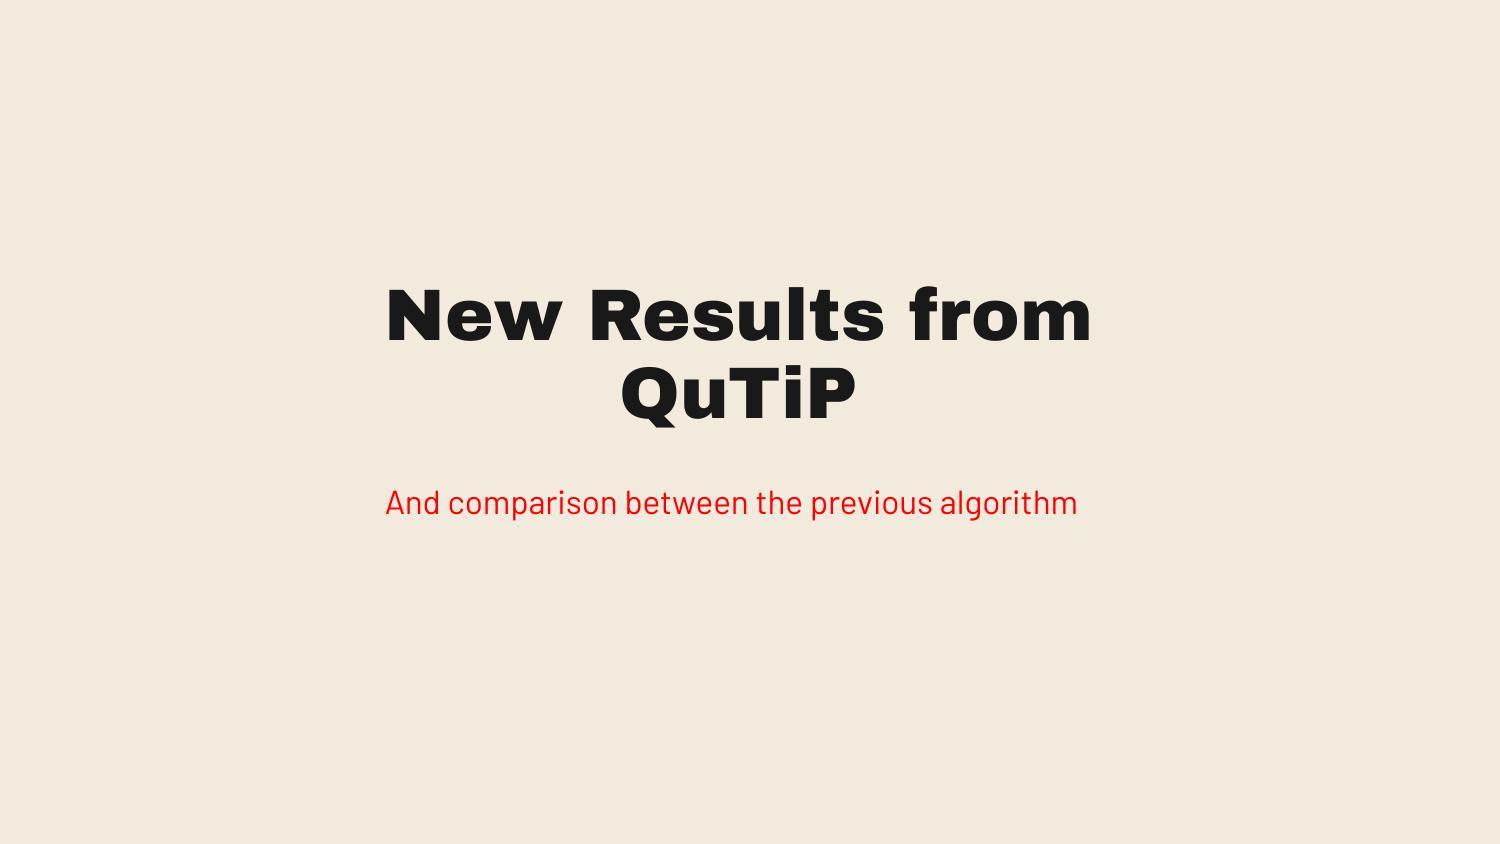

# New Results from QuTiP
And comparison between the previous algorithm